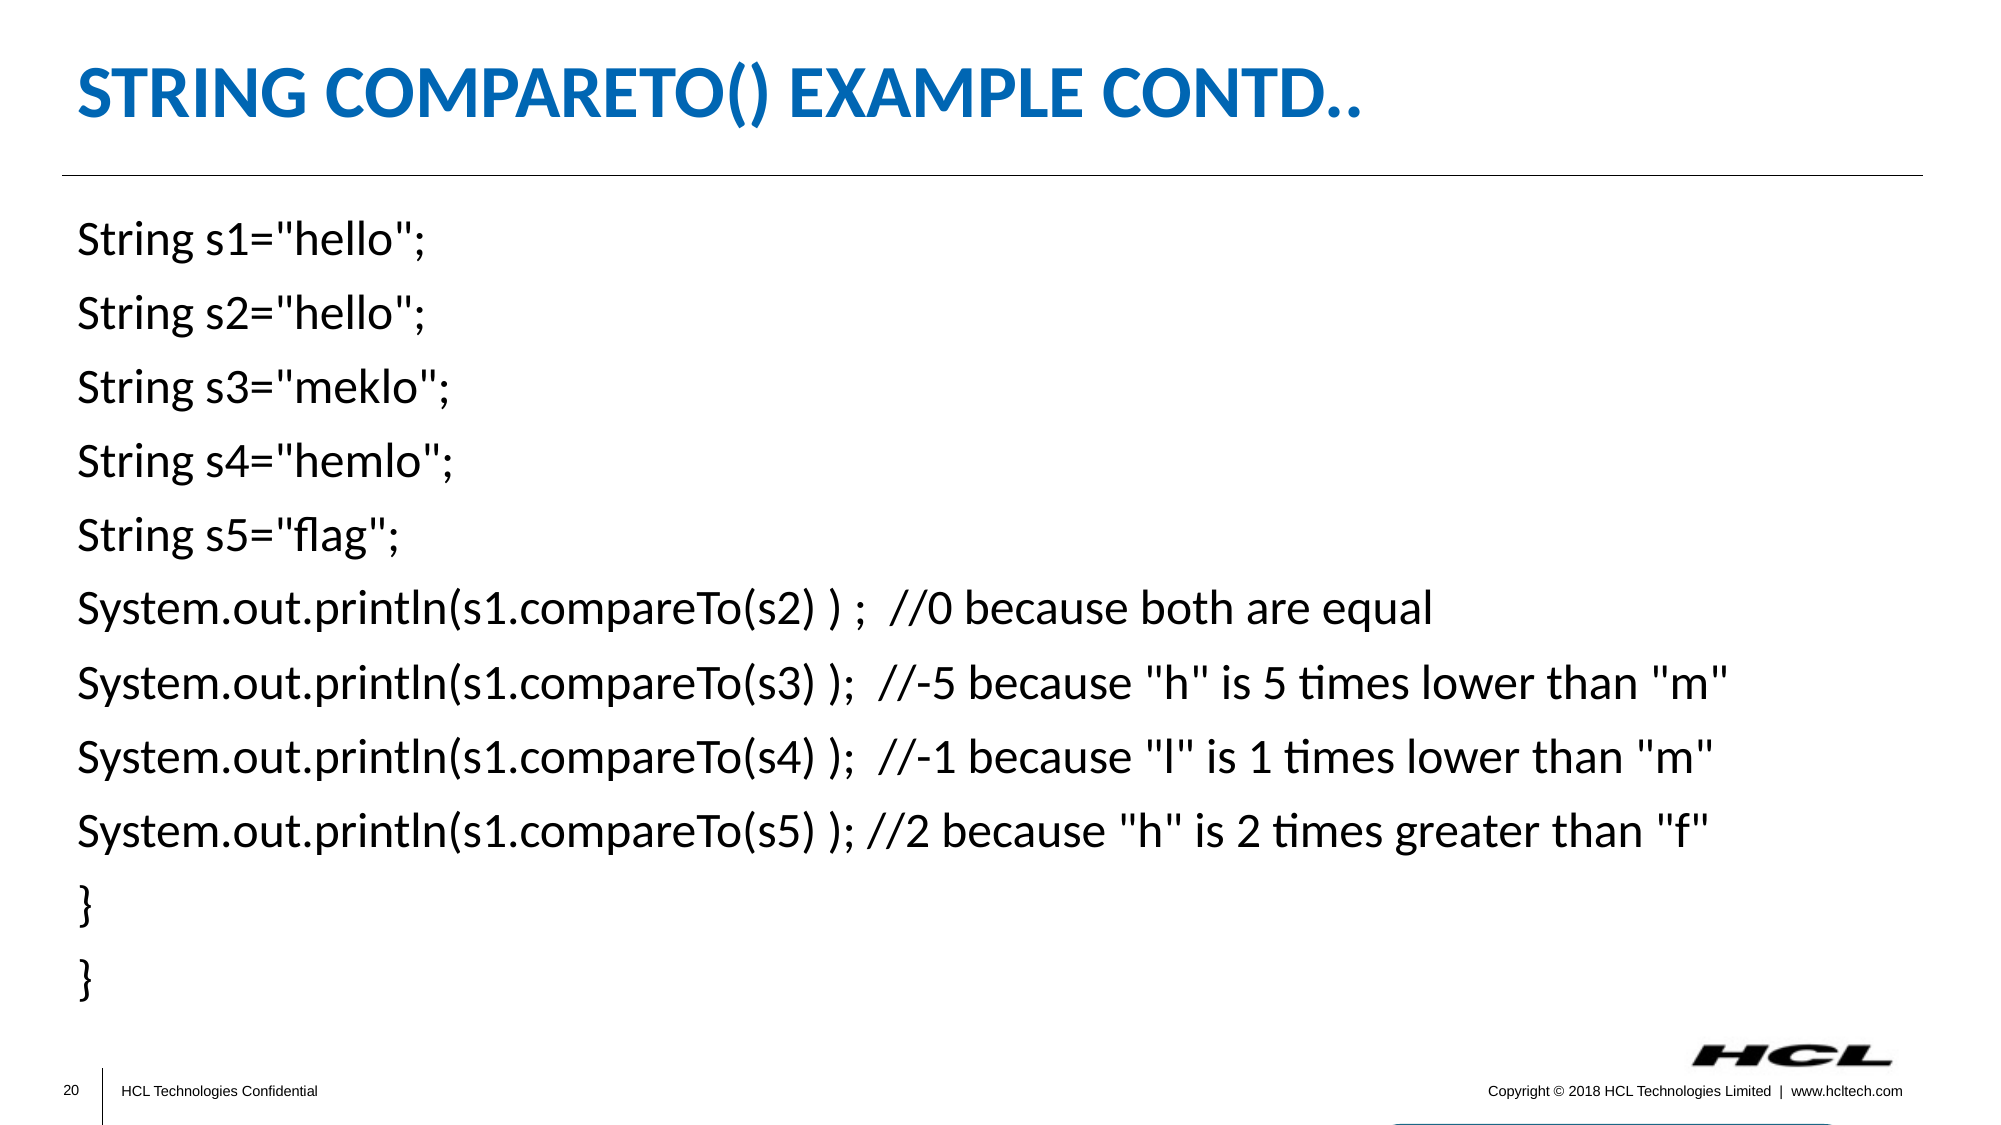

# String compareTo() Example contd..
String s1="hello";
String s2="hello";
String s3="meklo";
String s4="hemlo";
String s5="flag";
System.out.println(s1.compareTo(s2) ) ;  //0 because both are equal
System.out.println(s1.compareTo(s3) );  //-5 because "h" is 5 times lower than "m"
System.out.println(s1.compareTo(s4) );  //-1 because "l" is 1 times lower than "m"
System.out.println(s1.compareTo(s5) ); //2 because "h" is 2 times greater than "f"
}
}

Output:
0
-5
-1
2